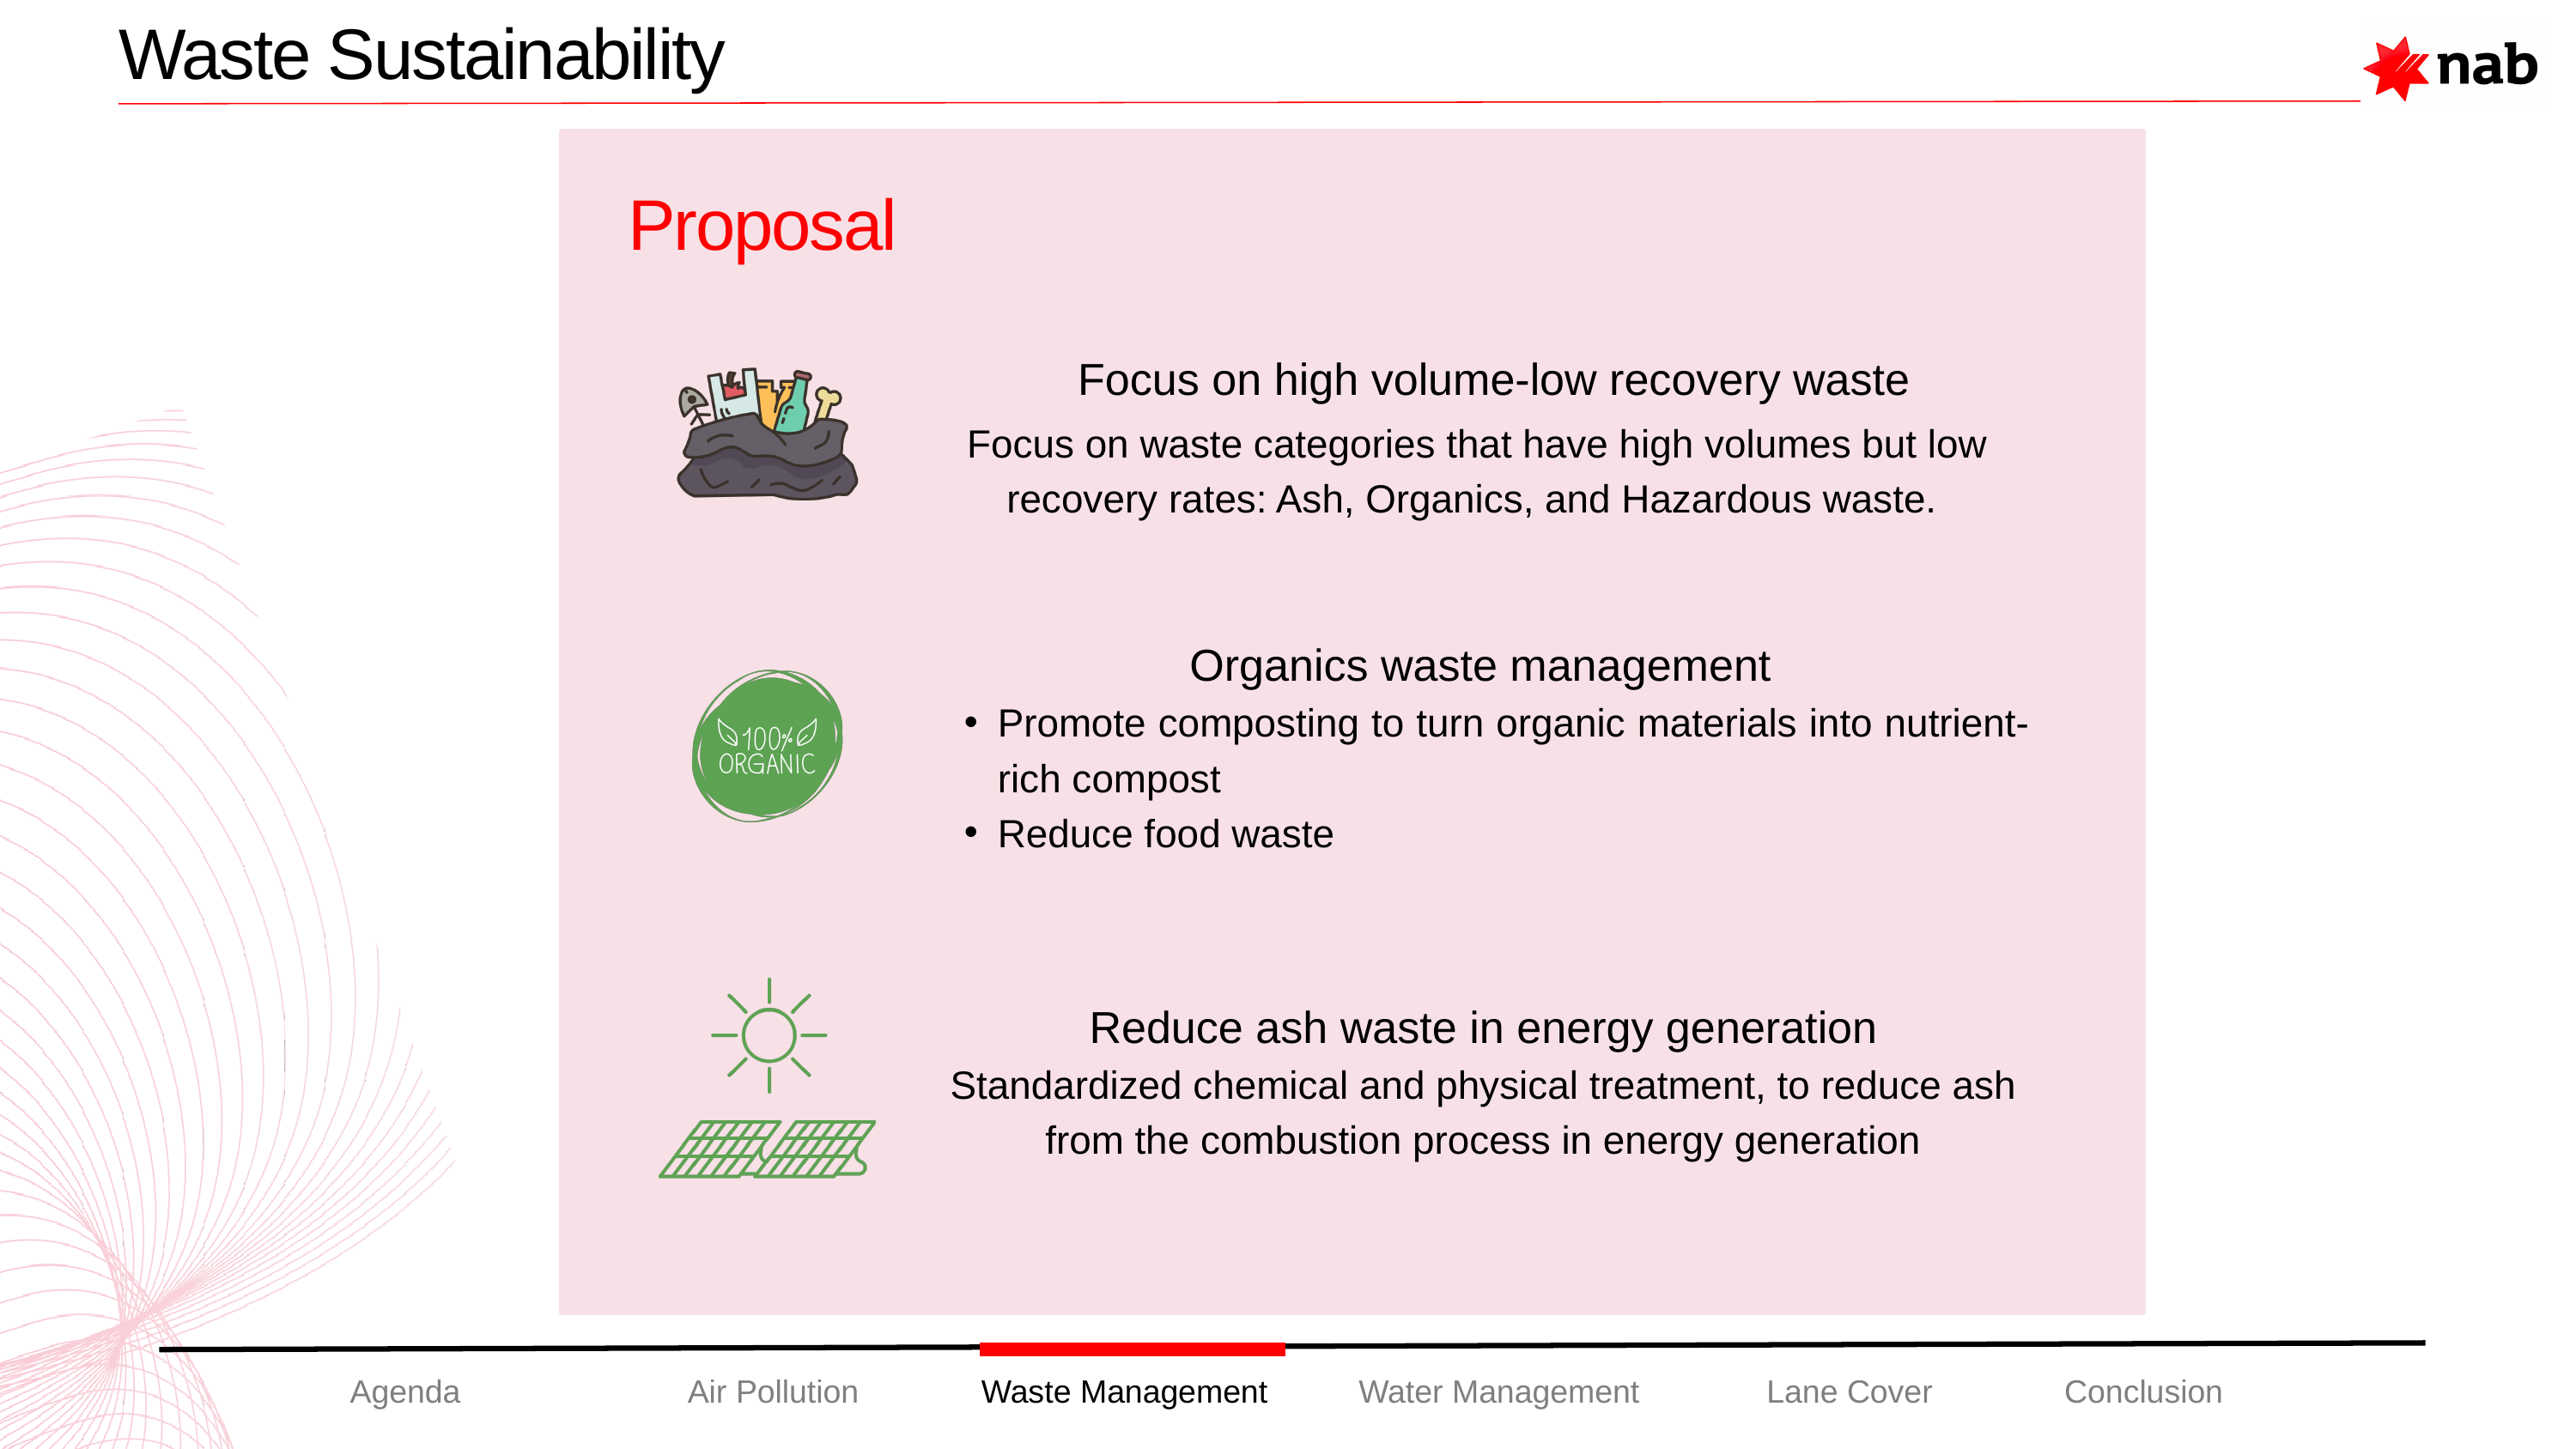

Waste Sustainability

Proposal
Focus on high volume-low recovery waste

Focus on waste categories that have high volumes but low recovery rates: Ash, Organics, and Hazardous waste.

Organics waste management
Promote composting to turn organic materials into nutrient-rich compost
Reduce food waste

Reduce ash waste in energy generation
Standardized chemical and physical treatment, to reduce ash from the combustion process in energy generation

Agenda
Air Pollution
Waste Management
Water Management
Lane Cover
Conclusion